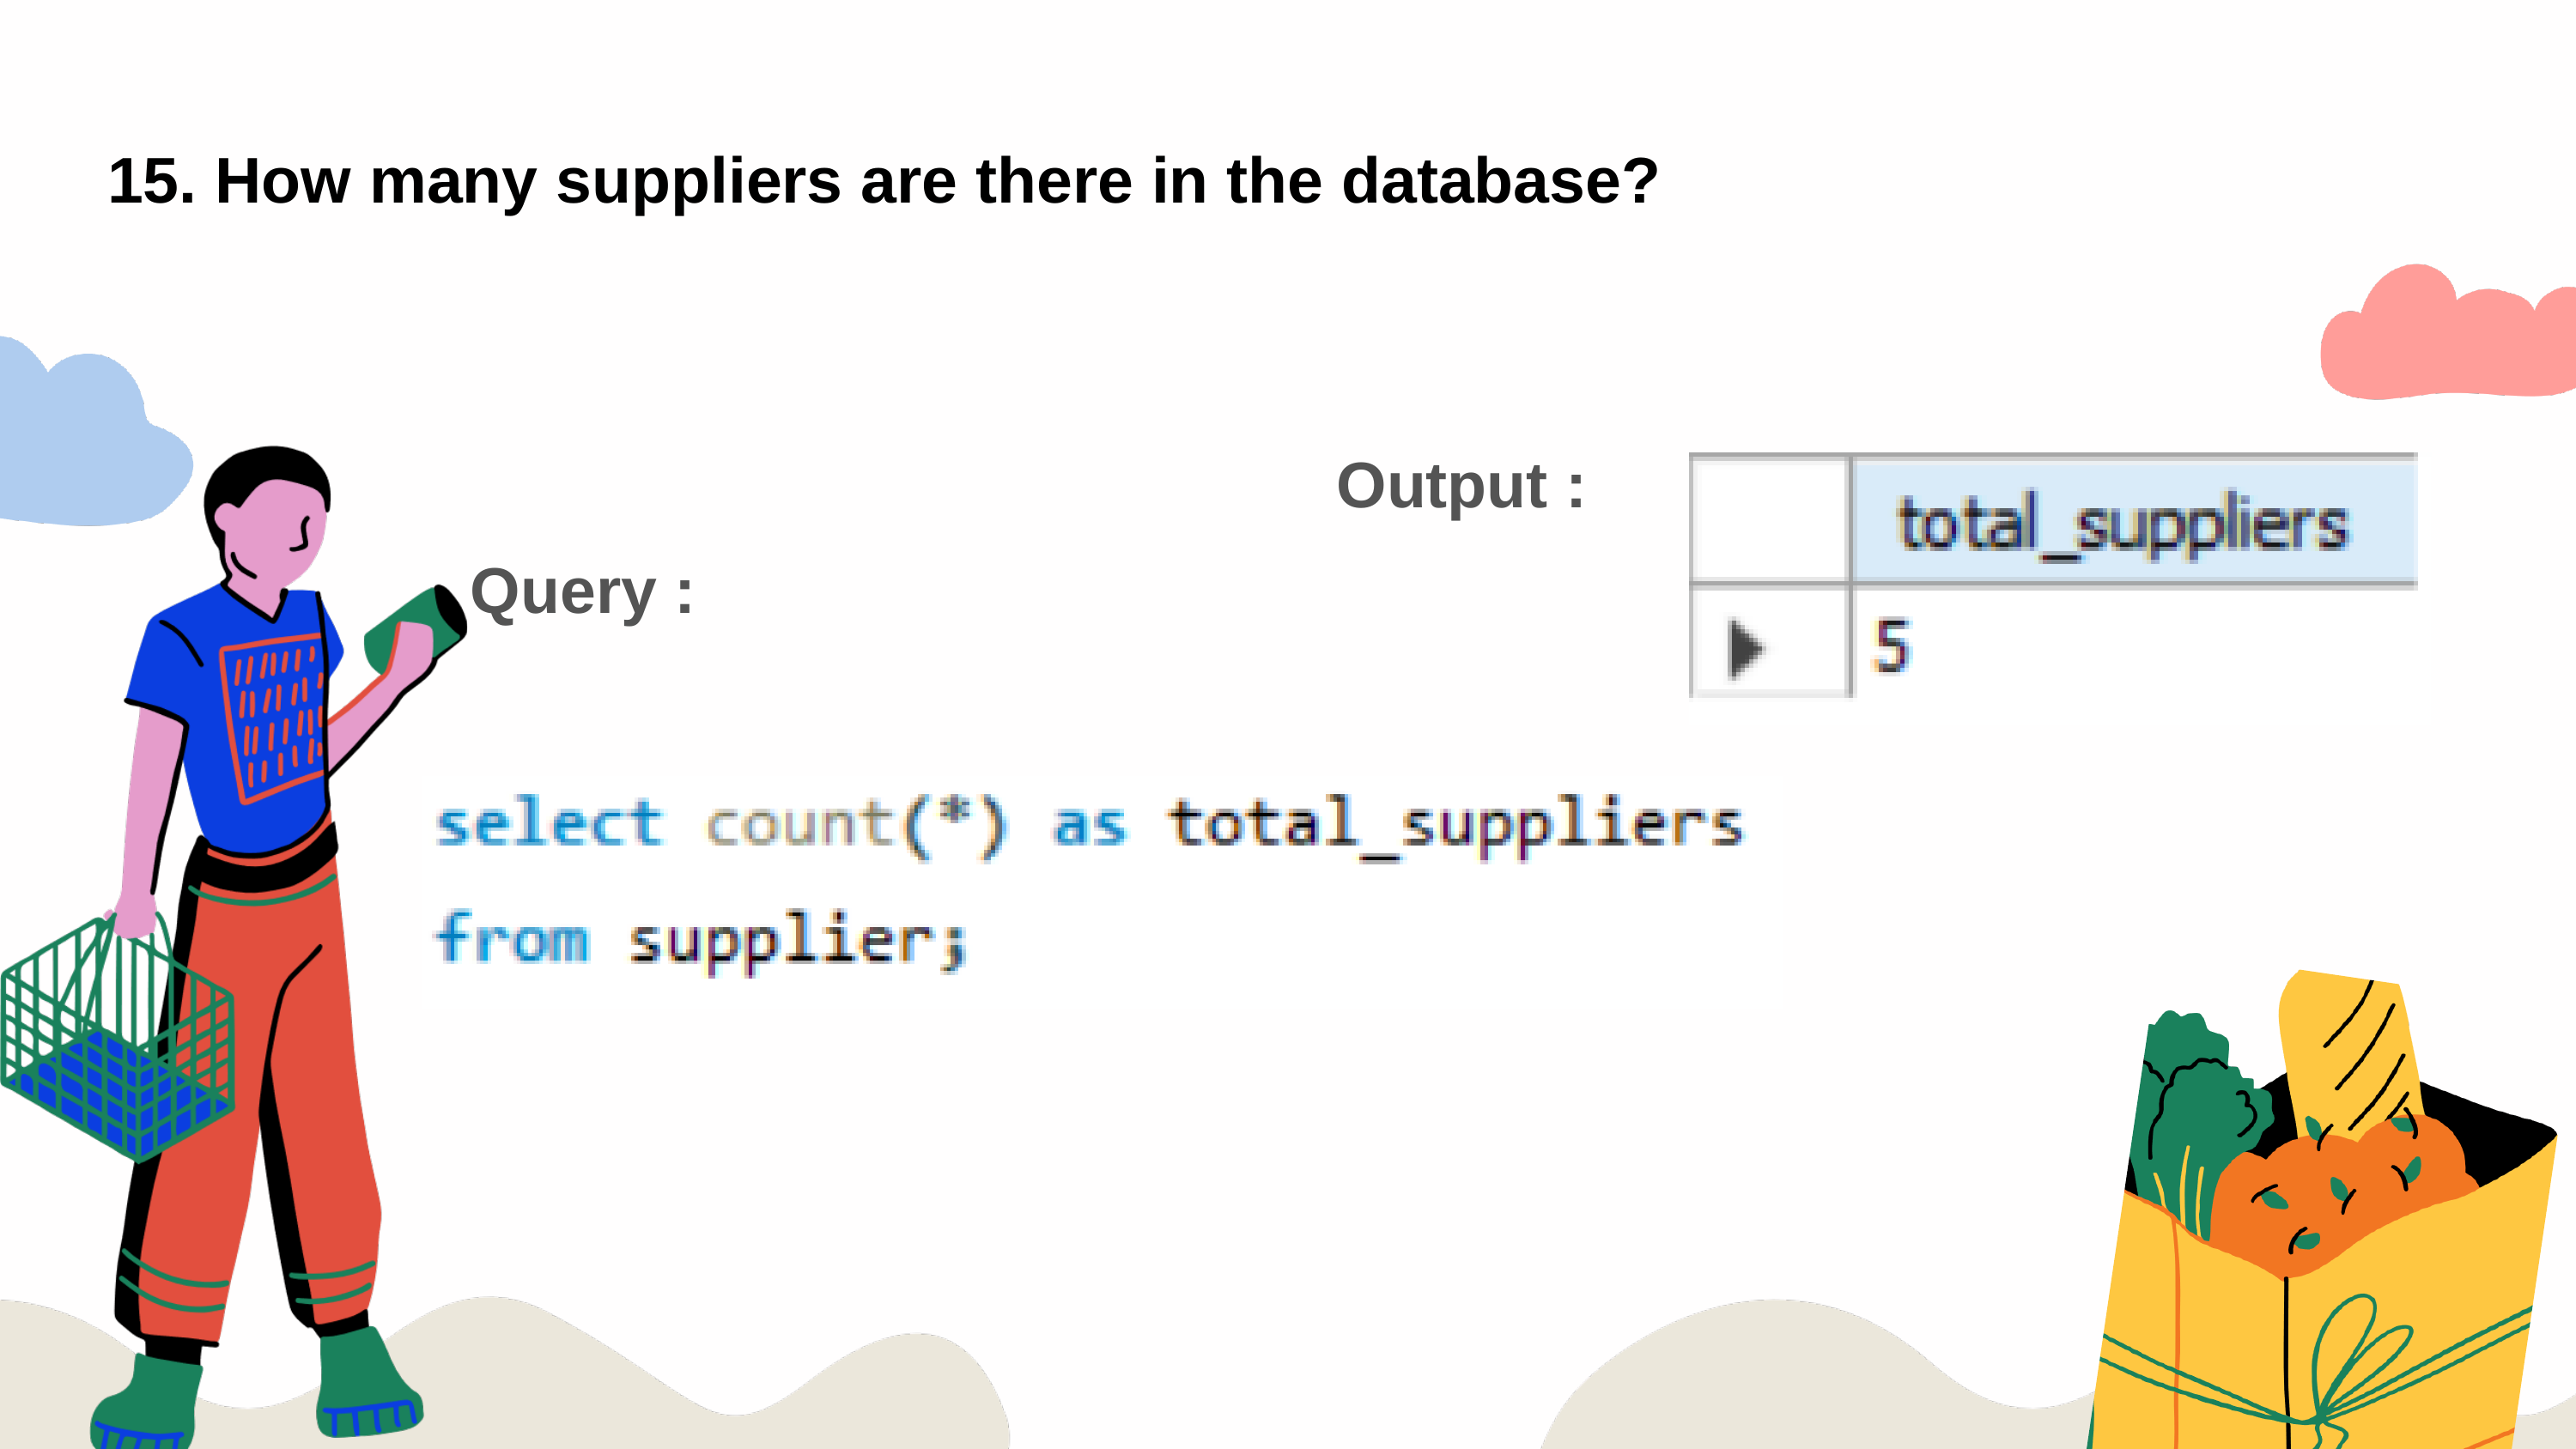

15. How many suppliers are there in the database?

Output :

Query :